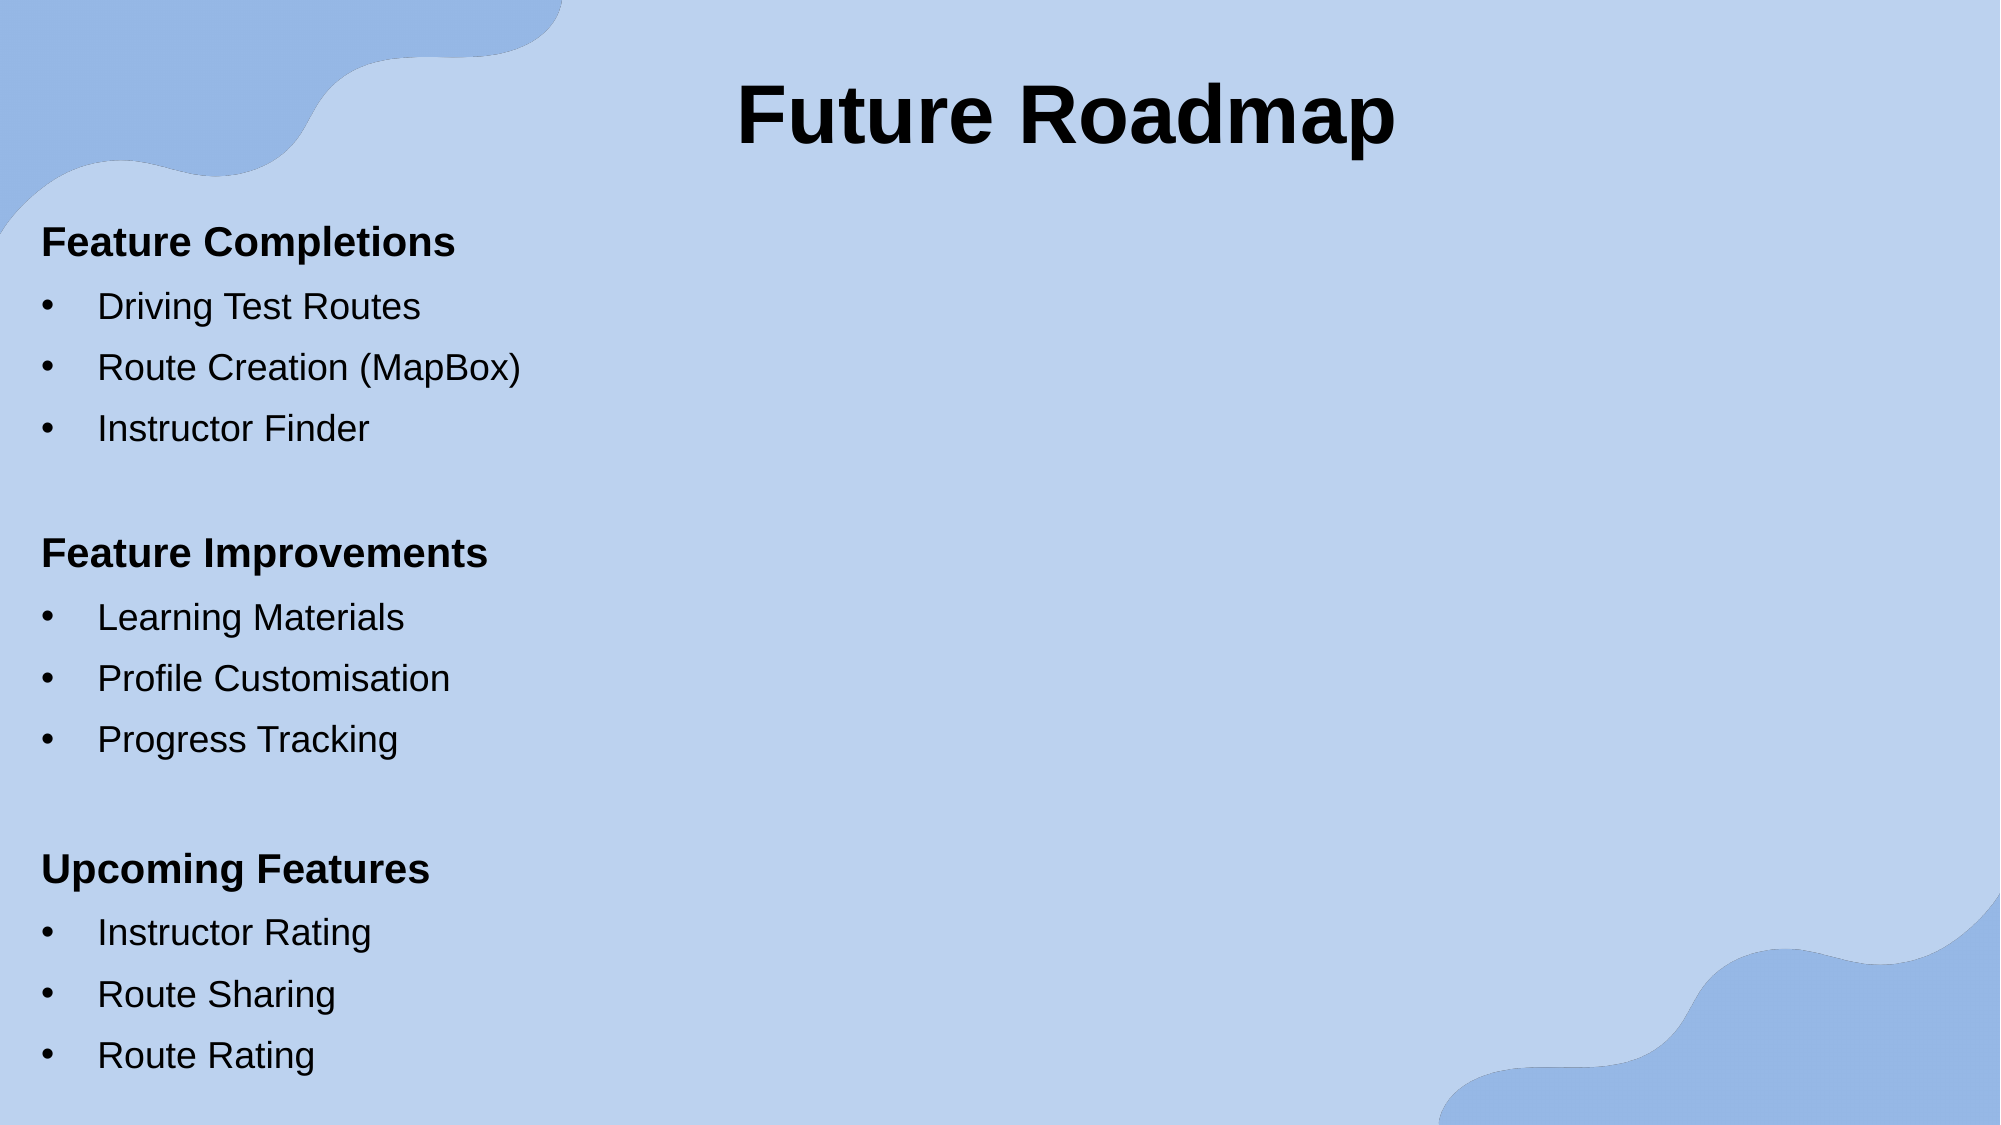

Future Roadmap
Feature Completions
Driving Test Routes
Route Creation (MapBox)
Instructor Finder

Feature Improvements
Learning Materials
Profile Customisation
Progress Tracking

Upcoming Features
Instructor Rating
Route Sharing
Route Rating